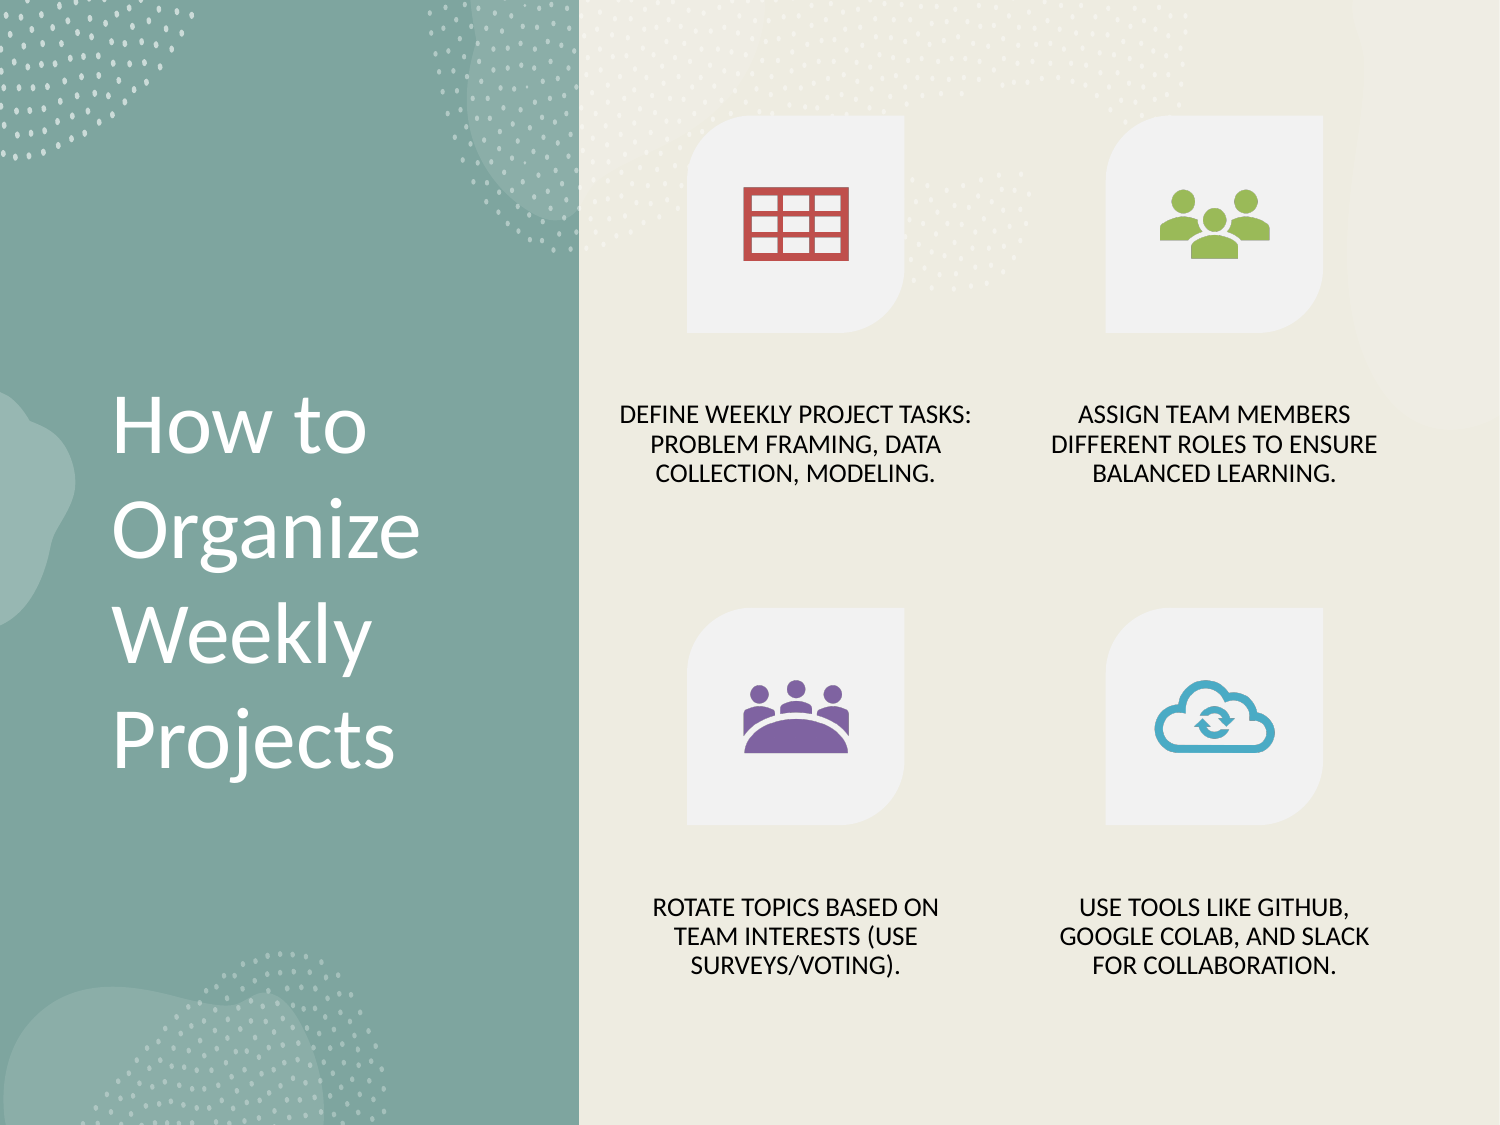

Define weekly project tasks: problem framing, data collection, modeling.
Assign team members different roles to ensure balanced learning.
Rotate topics based on team interests (use surveys/voting).
Use tools like GitHub, Google Colab, and Slack for collaboration.
# How to Organize Weekly Projects